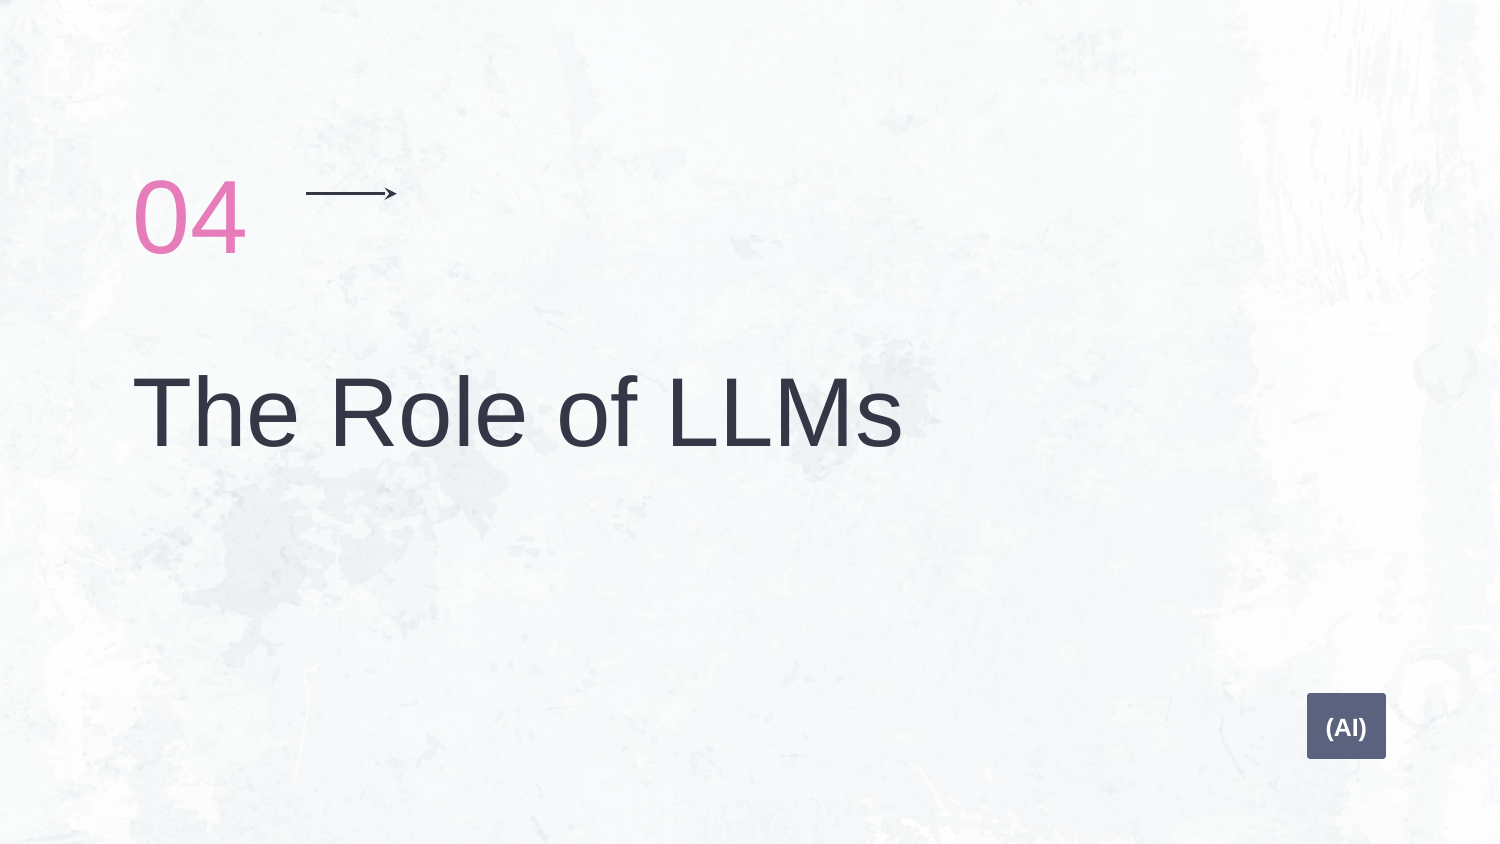

04
# The Role of LLMs

(AI)